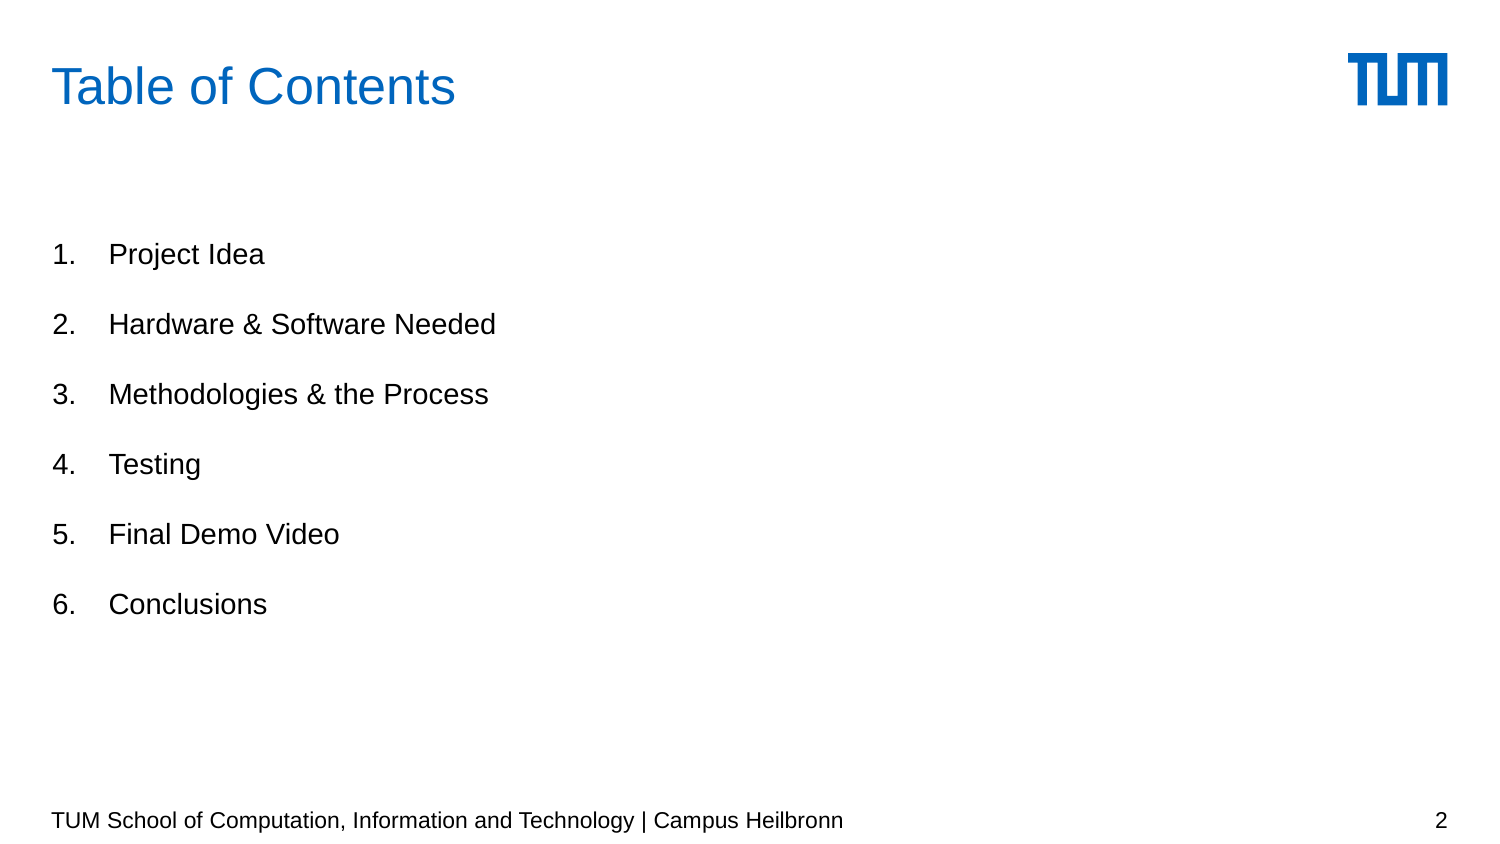

# Table of Contents
Project Idea
Hardware & Software Needed
Methodologies & the Process
Testing
Final Demo Video
Conclusions
TUM School of Computation, Information and Technology | Campus Heilbronn
2